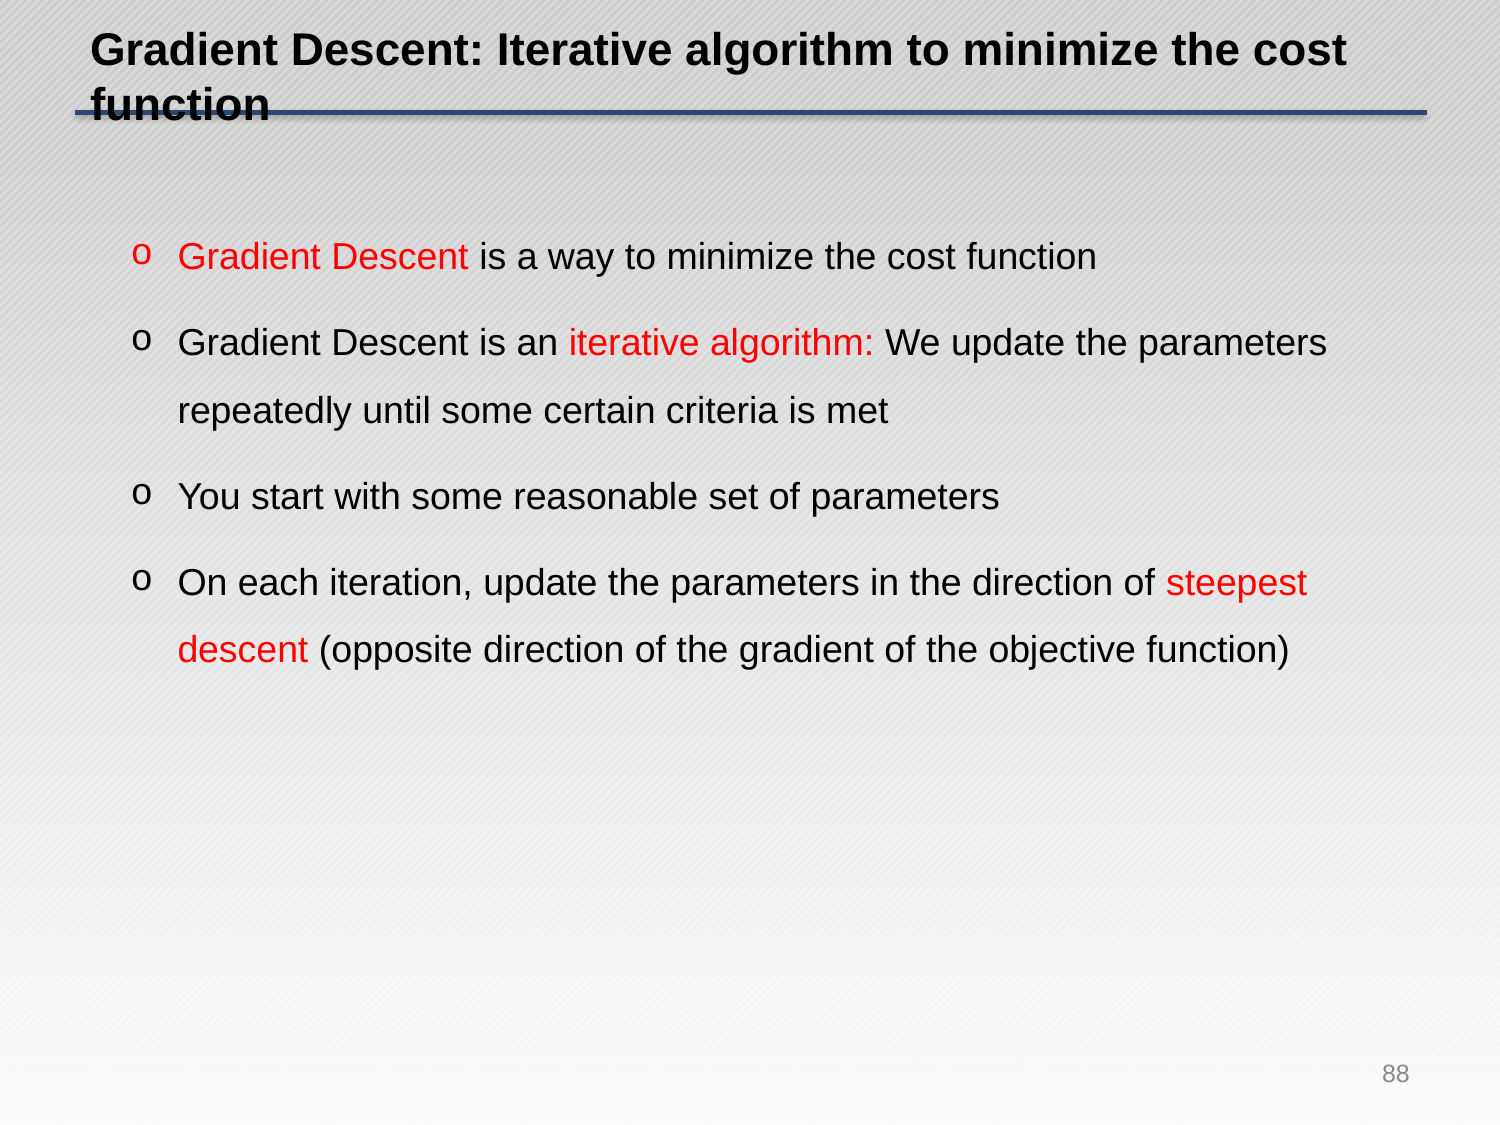

# Gradient Descent: Iterative algorithm to minimize the cost function

Gradient Descent is a way to minimize the cost function
Gradient Descent is an iterative algorithm: We update the parameters repeatedly until some certain criteria is met
You start with some reasonable set of parameters
On each iteration, update the parameters in the direction of steepest descent (opposite direction of the gradient of the objective function)

88